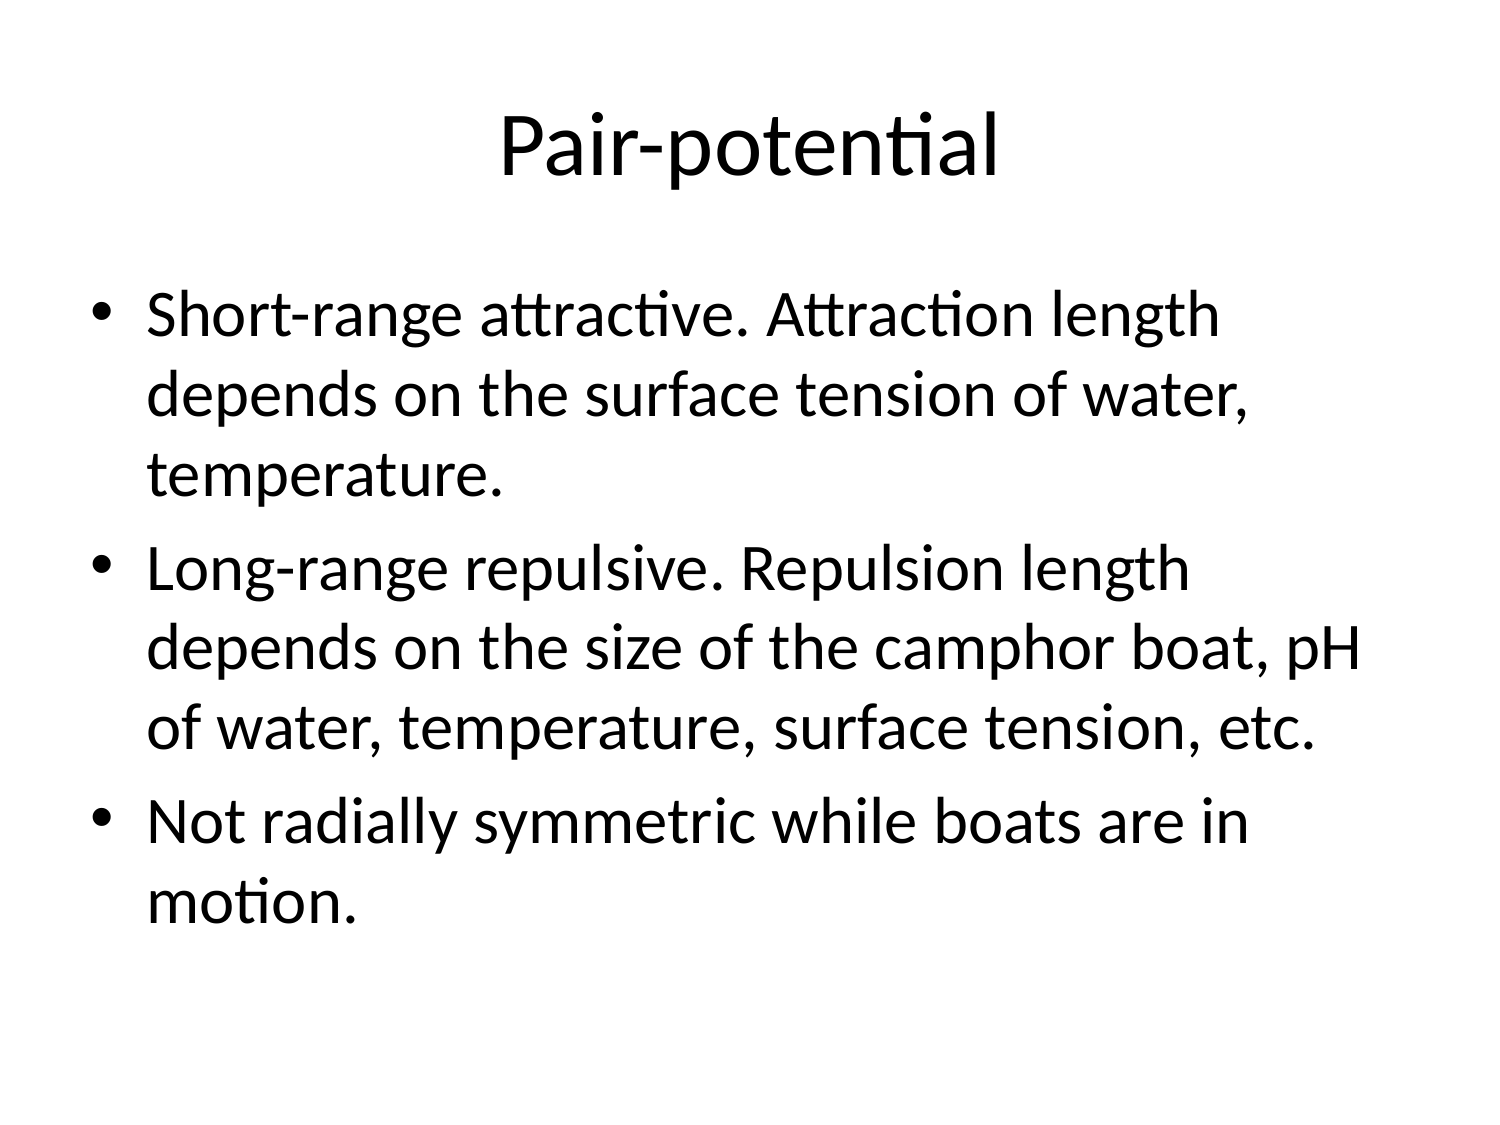

# Pair-potential
Short-range attractive. Attraction length depends on the surface tension of water, temperature.
Long-range repulsive. Repulsion length depends on the size of the camphor boat, pH of water, temperature, surface tension, etc.
Not radially symmetric while boats are in motion.